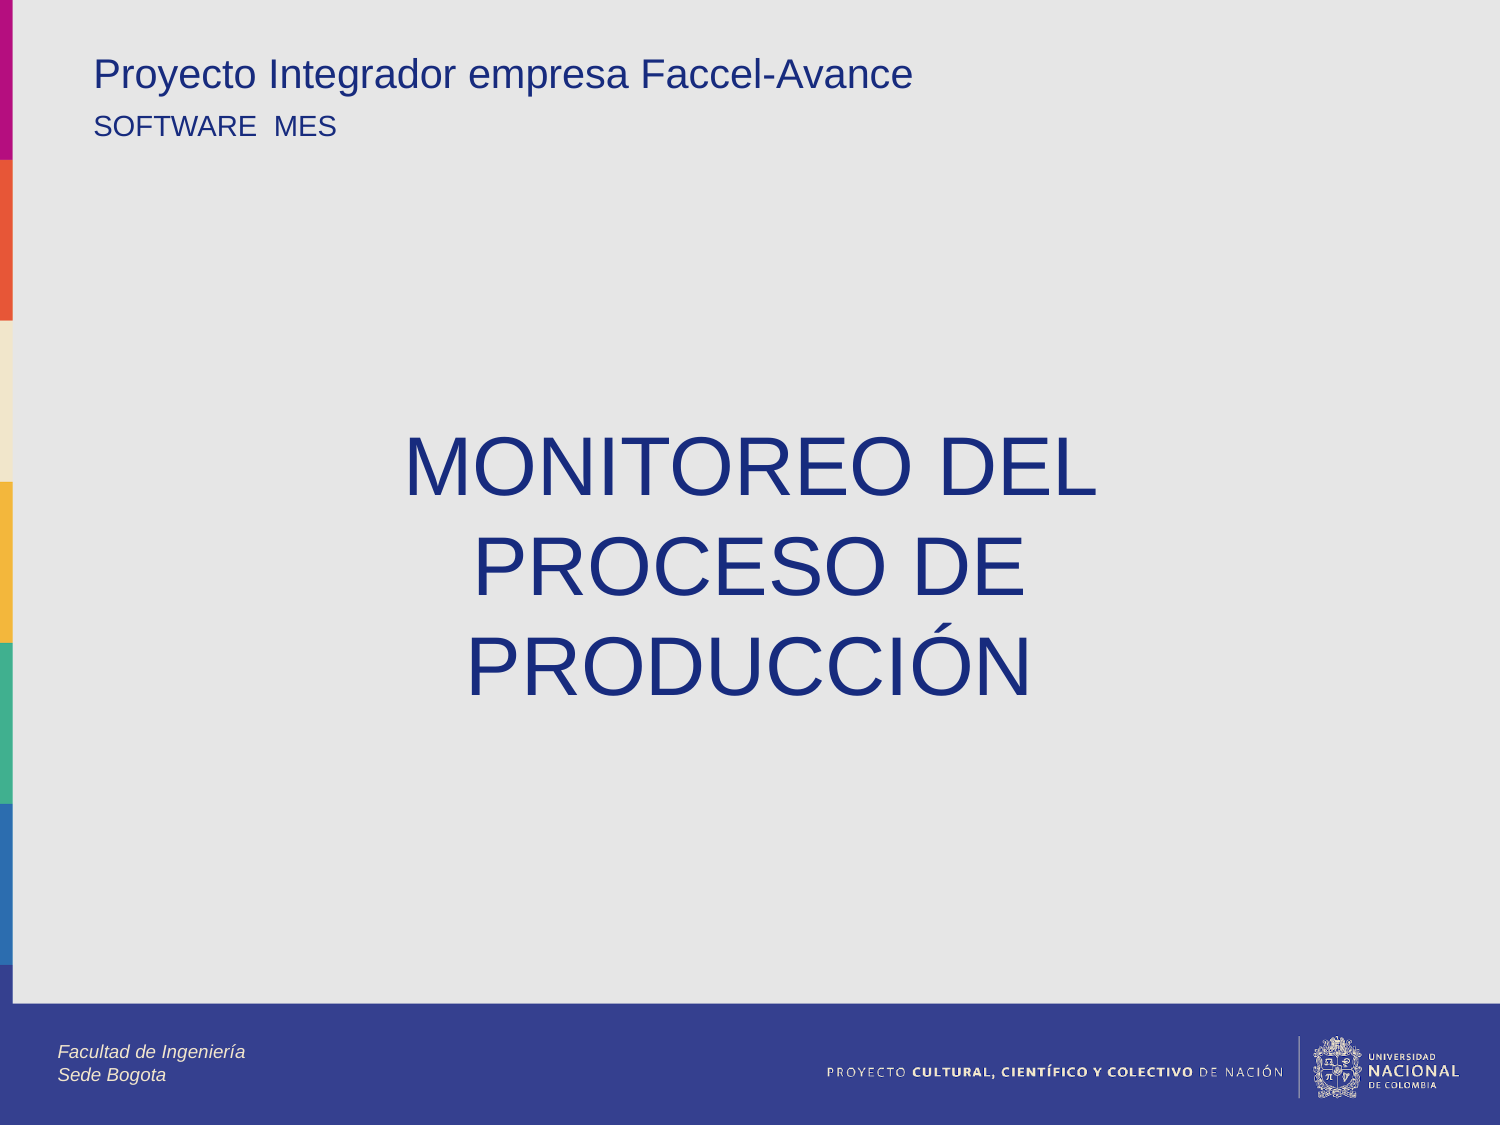

Proyecto Integrador empresa Faccel-Avance
SOFTWARE  MES
MONITOREO DEL PROCESO DE PRODUCCIÓN

Facultad de Ingeniería
Sede Bogota